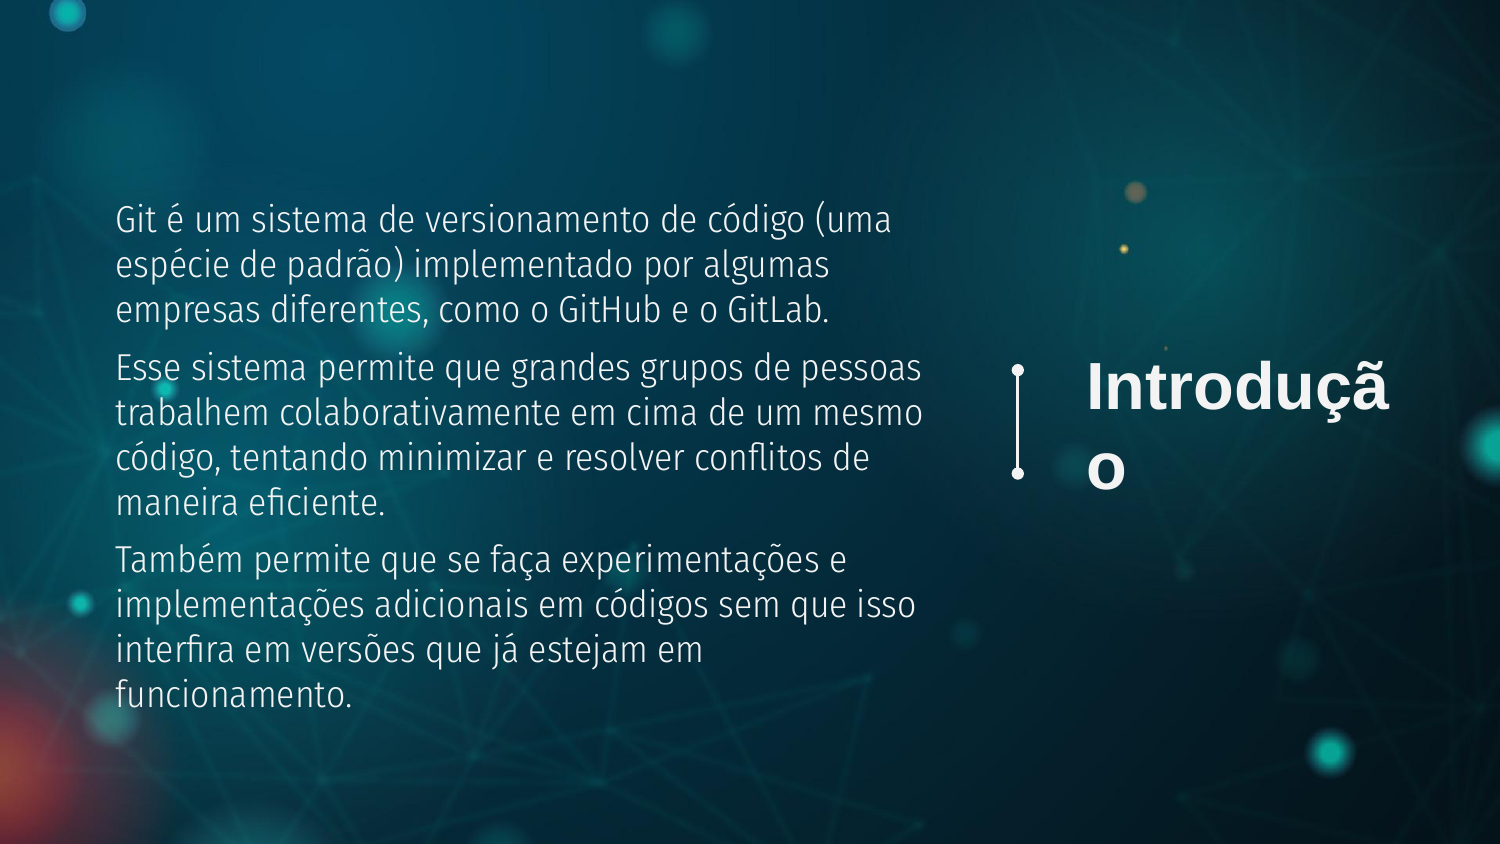

Git é um sistema de versionamento de código (uma espécie de padrão) implementado por algumas empresas diferentes, como o GitHub e o GitLab.
Esse sistema permite que grandes grupos de pessoas trabalhem colaborativamente em cima de um mesmo código, tentando minimizar e resolver conflitos de maneira eficiente.
Também permite que se faça experimentações e implementações adicionais em códigos sem que isso interfira em versões que já estejam em funcionamento.
# Introdução